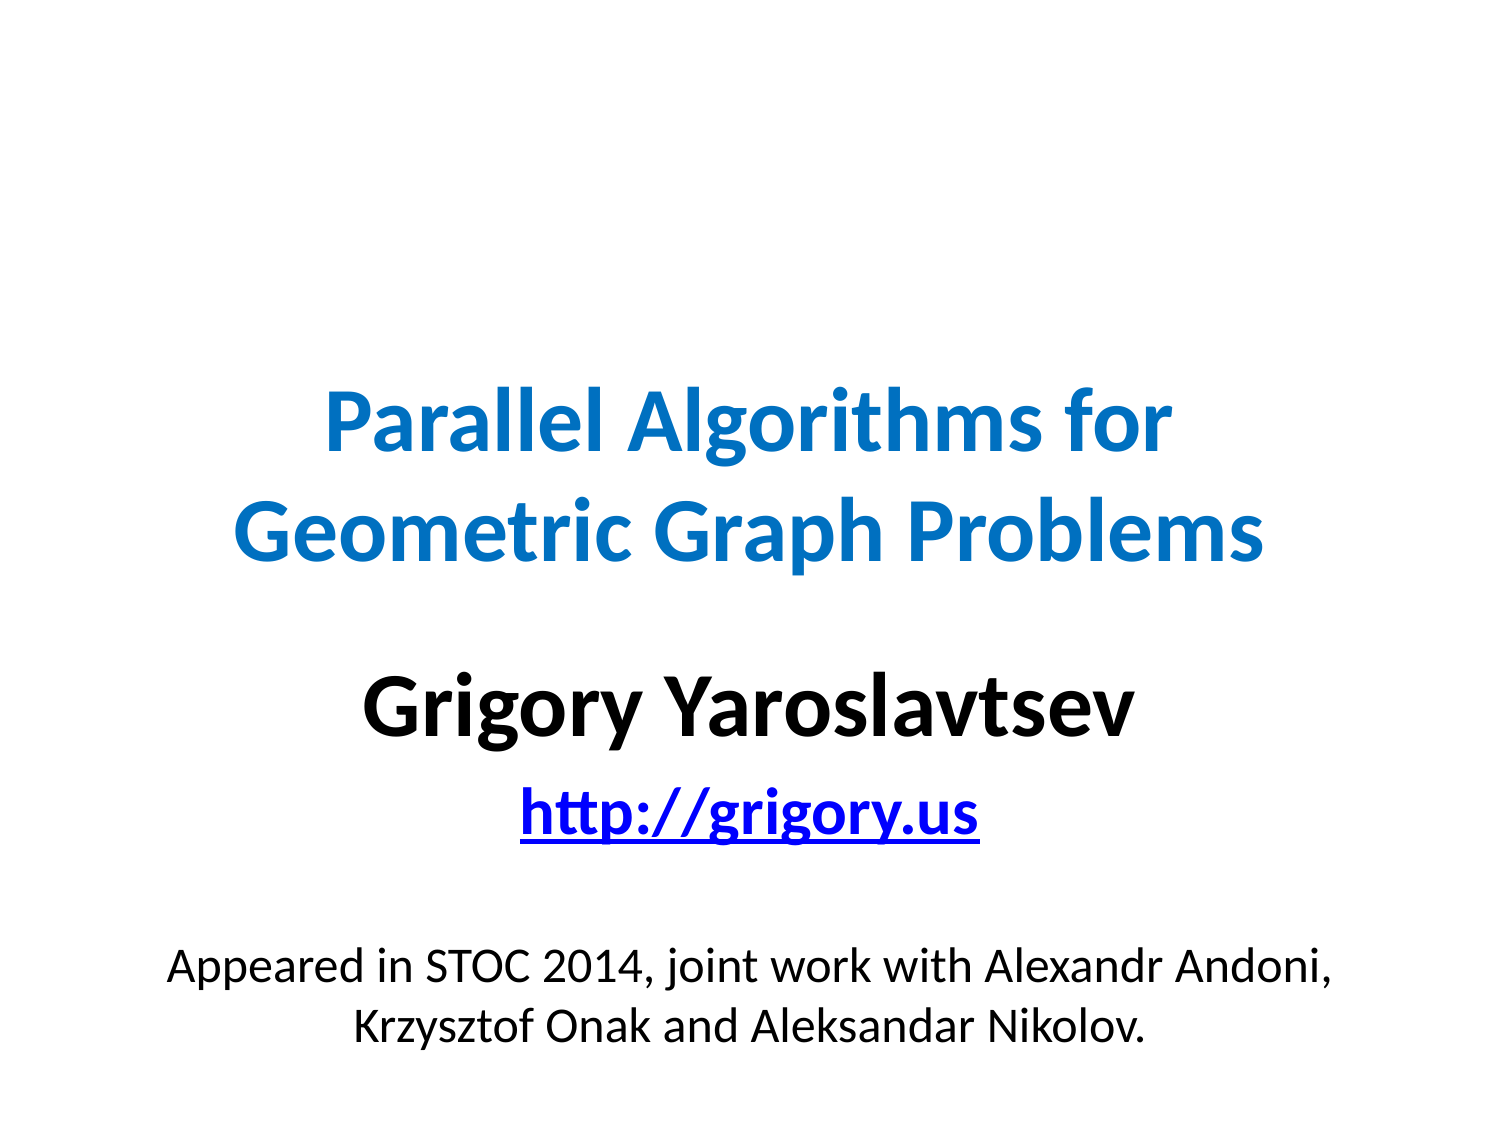

# Parallel Algorithms for Geometric Graph Problems
Grigory Yaroslavtsev
http://grigory.us
Appeared in STOC 2014, joint work with Alexandr Andoni, Krzysztof Onak and Aleksandar Nikolov.